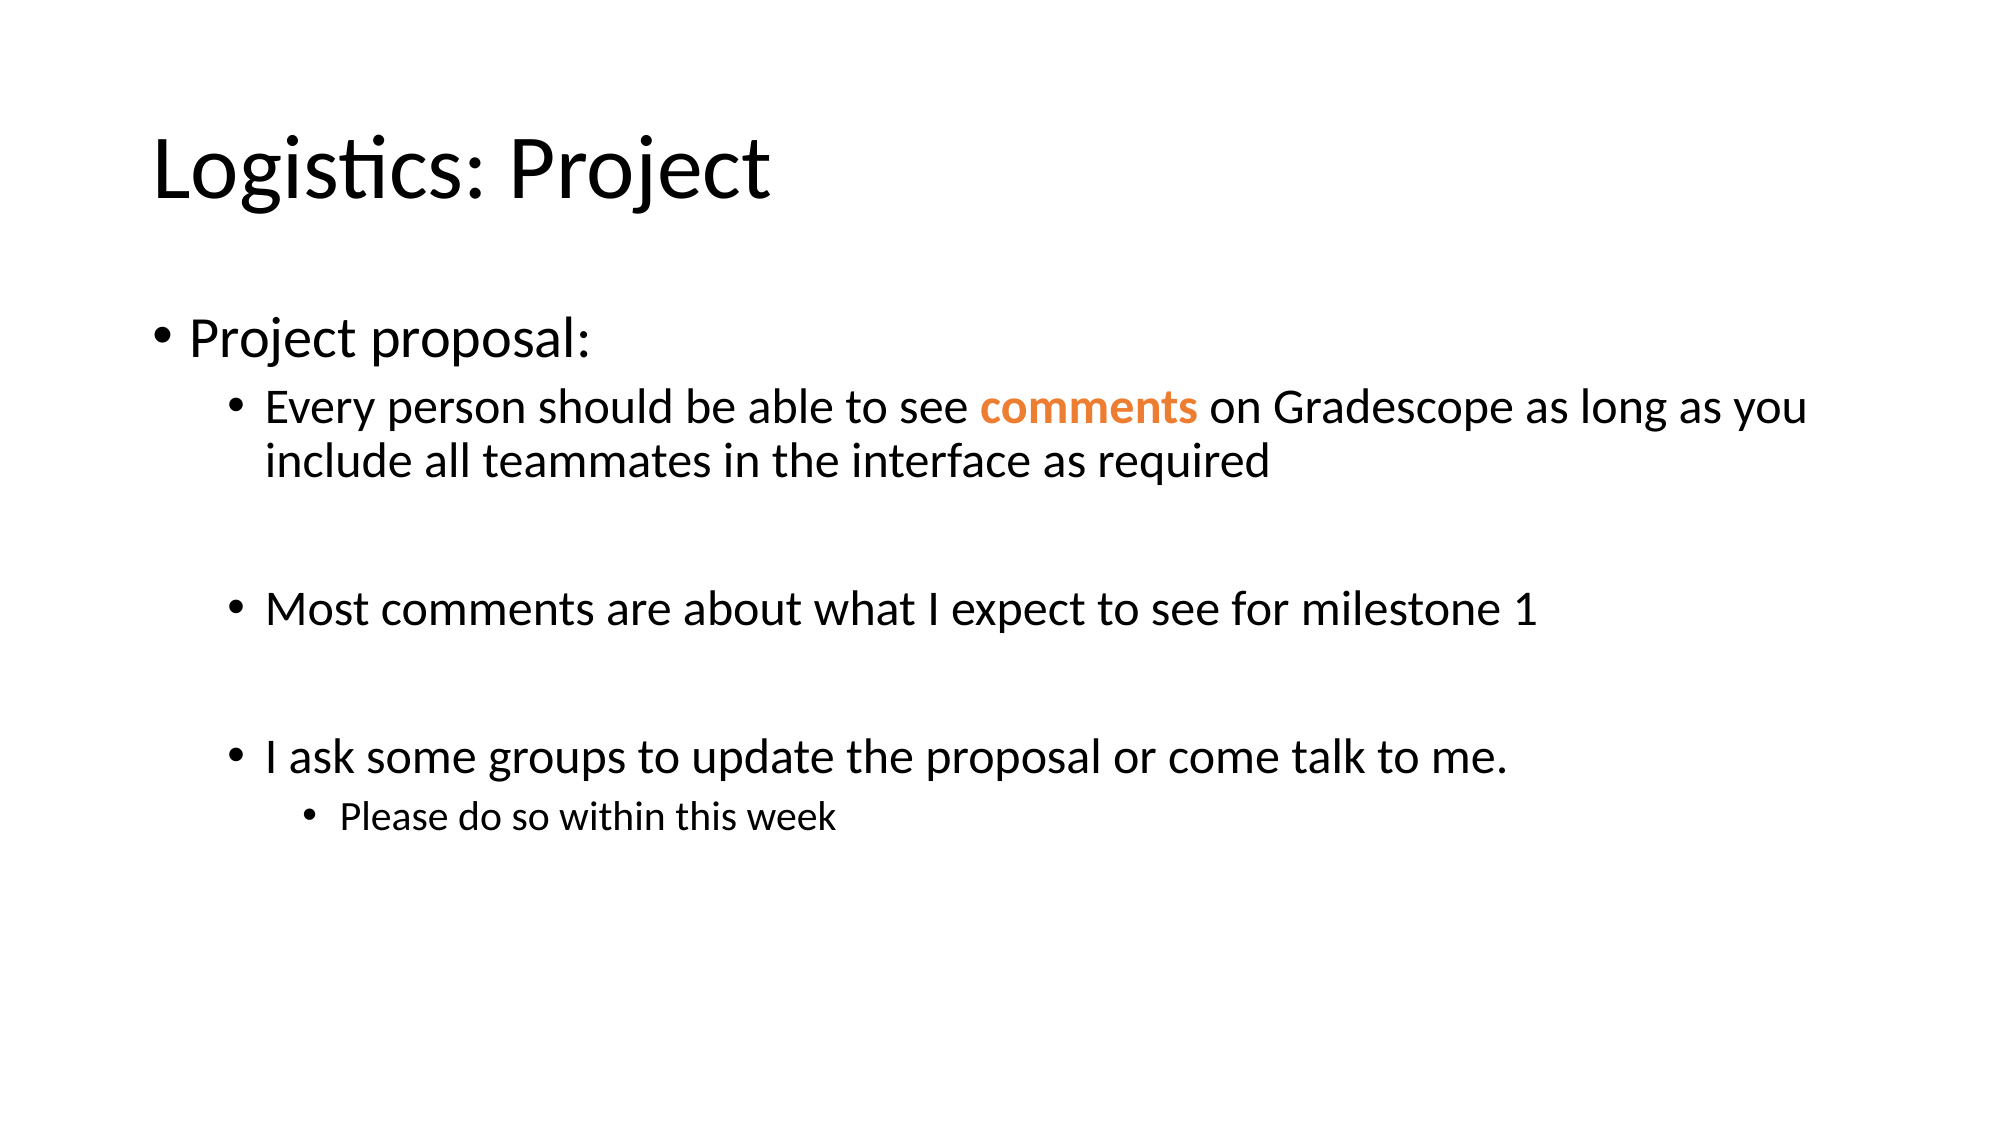

# Logistics: Project
Project proposal:
Every person should be able to see comments on Gradescope as long as you include all teammates in the interface as required

Most comments are about what I expect to see for milestone 1

I ask some groups to update the proposal or come talk to me.
Please do so within this week